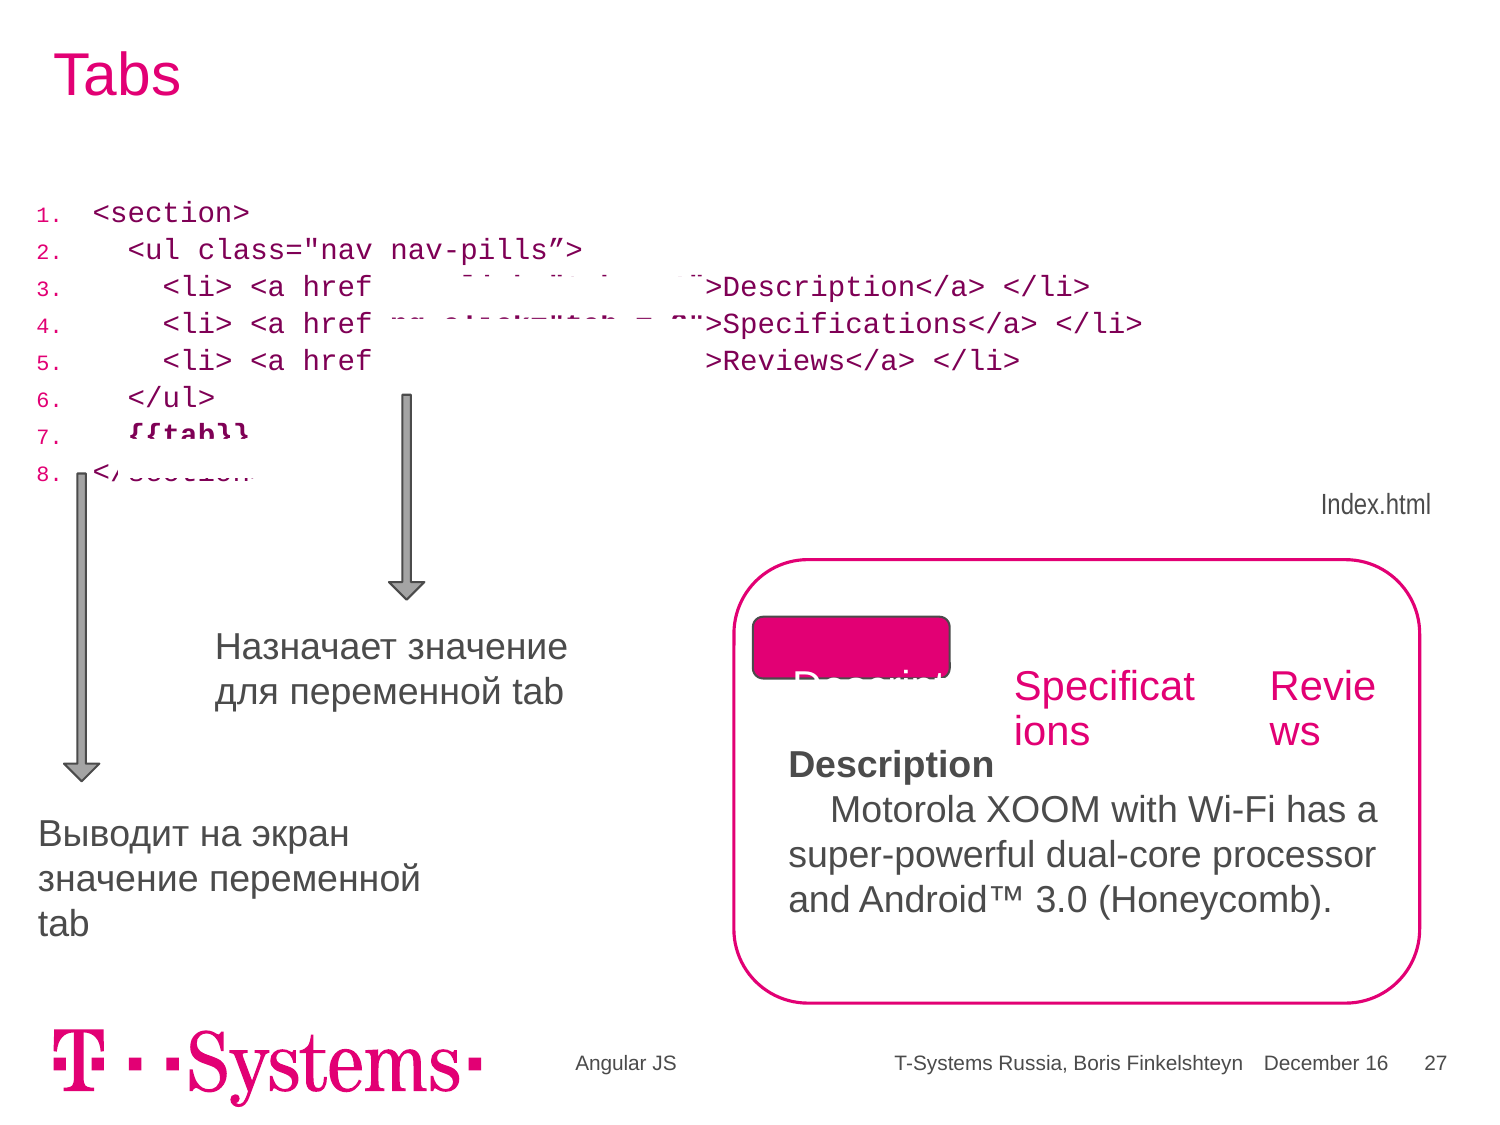

# Tabs
| <section> <ul class="nav nav-pills”> <li> <a href ng-click="tab = 1">Description</a> </li> <li> <a href ng-click="tab = 2">Specifications</a> </li> <li> <a href ng-click="tab = 3">Reviews</a> </li> </ul> {{tab}} </section> Index.html |
| --- |

Назначает значение для переменной tab
 Description
 Specifications
 Reviews
Description
    Motorola XOOM with Wi-Fi has a super-powerful dual-core processor and Android™ 3.0 (Honeycomb).
Выводит на экран значение переменной tab
Angular JS                                      T-Systems Russia, Boris Finkelshteyn
December 16
27